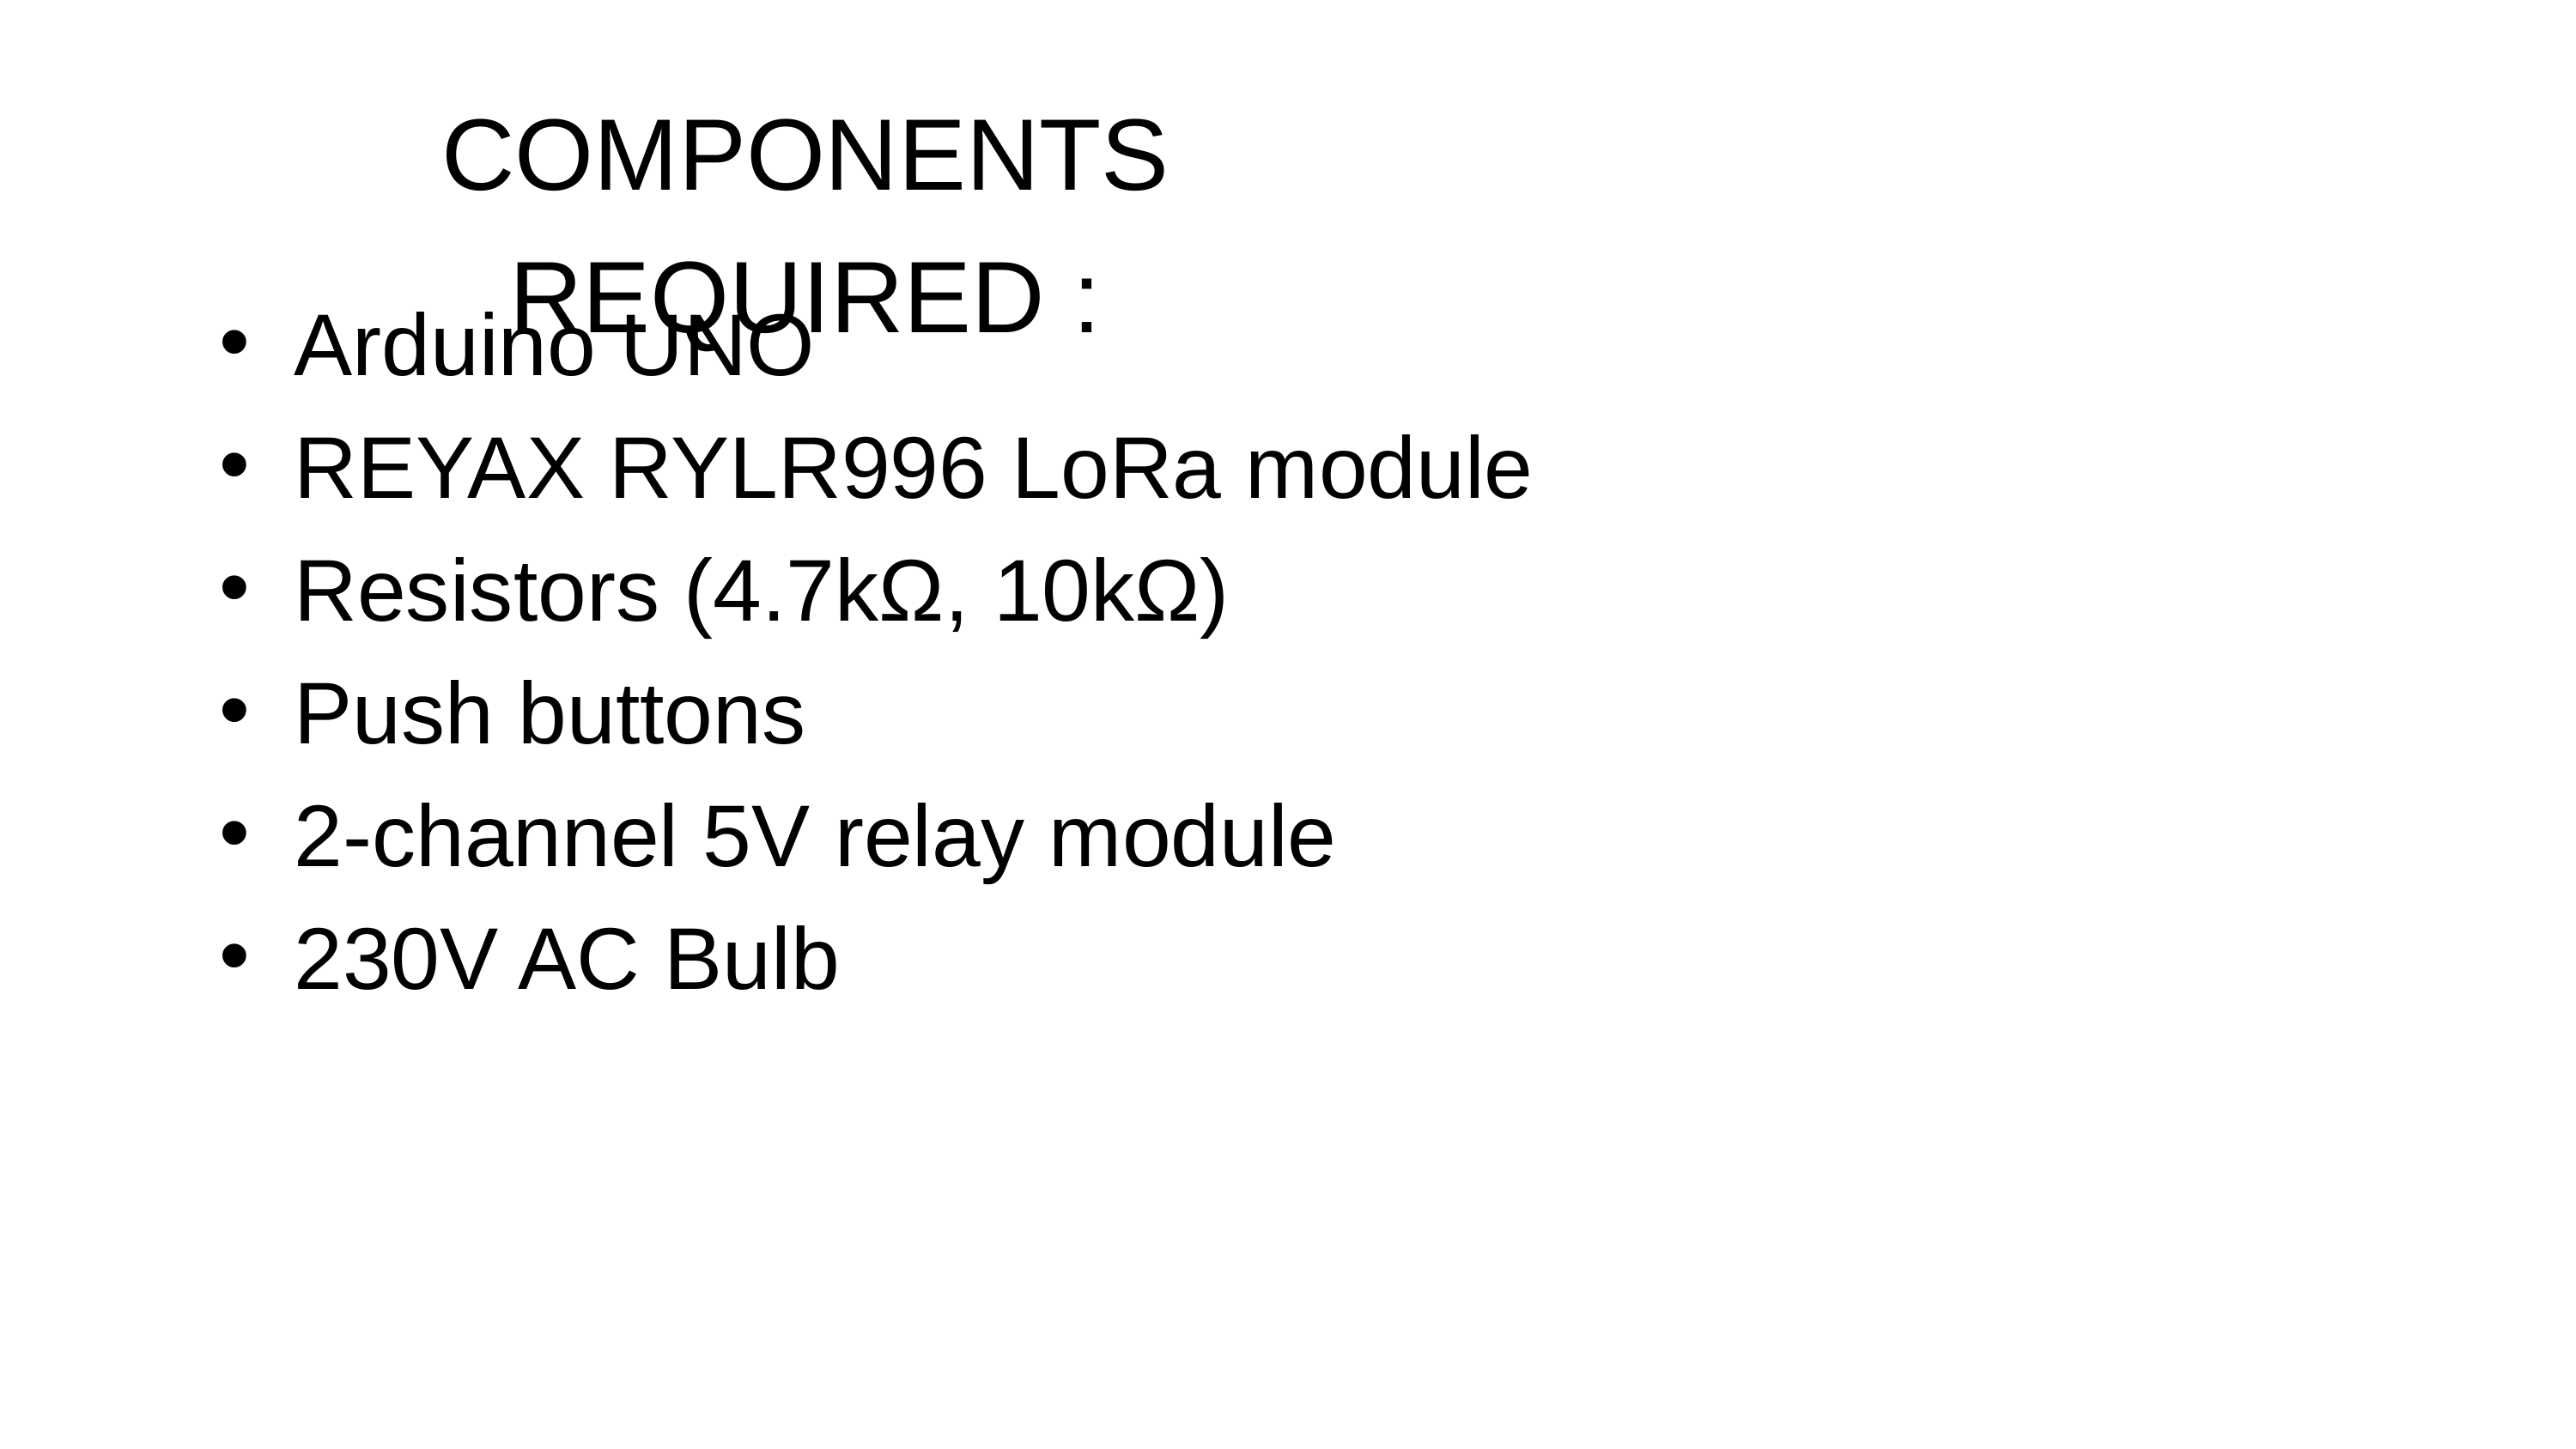

COMPONENTS REQUIRED :
Arduino UNO
REYAX RYLR996 LoRa module
Resistors (4.7kΩ, 10kΩ)
Push buttons
2-channel 5V relay module
230V AC Bulb